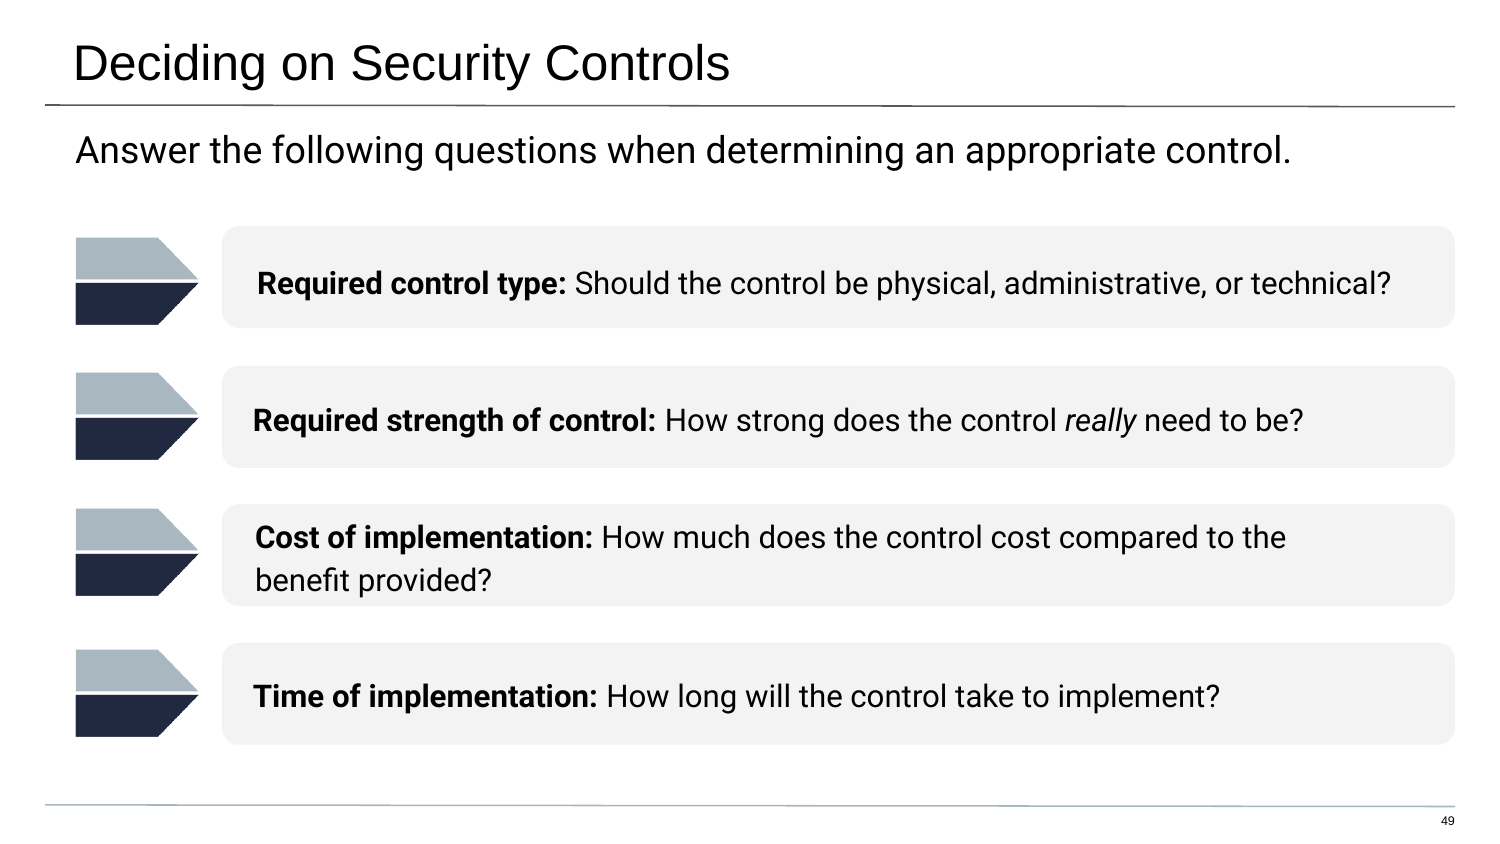

# Deciding on Security Controls
Answer the following questions when determining an appropriate control.
Required control type: Should the control be physical, administrative, or technical?
Required strength of control: How strong does the control really need to be?
Cost of implementation: How much does the control cost compared to the
benefit provided?
Time of implementation: How long will the control take to implement?
49